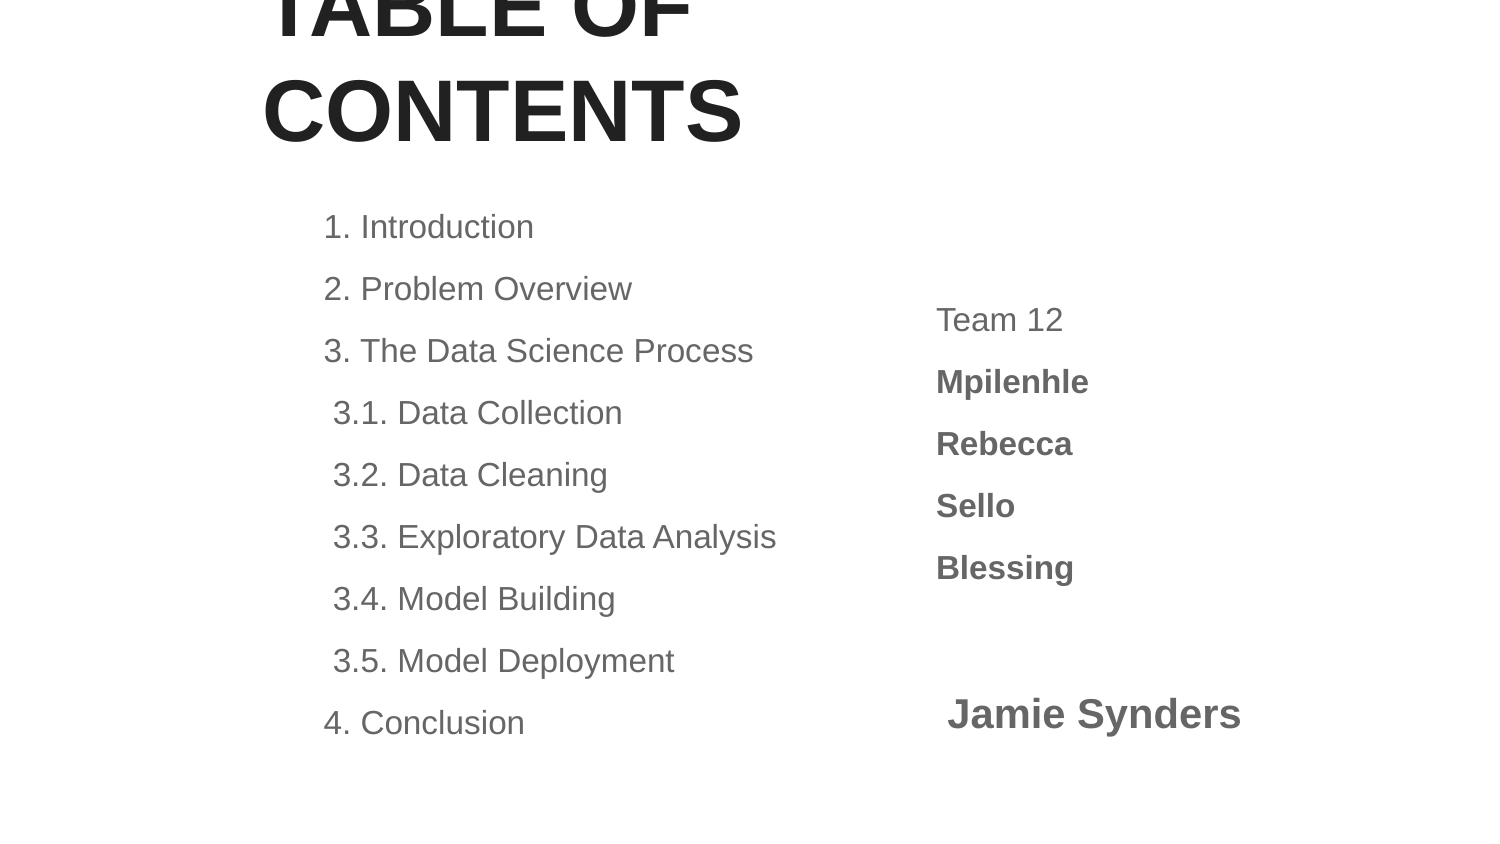

TABLE OF CONTENTS

Team 12
Mpilenhle
Rebecca
Sello
Blessing

 Jamie Synders
# 1. Introduction
2. Problem Overview
3. The Data Science Process
 3.1. Data Collection
 3.2. Data Cleaning
 3.3. Exploratory Data Analysis
 3.4. Model Building
 3.5. Model Deployment
4. Conclusion